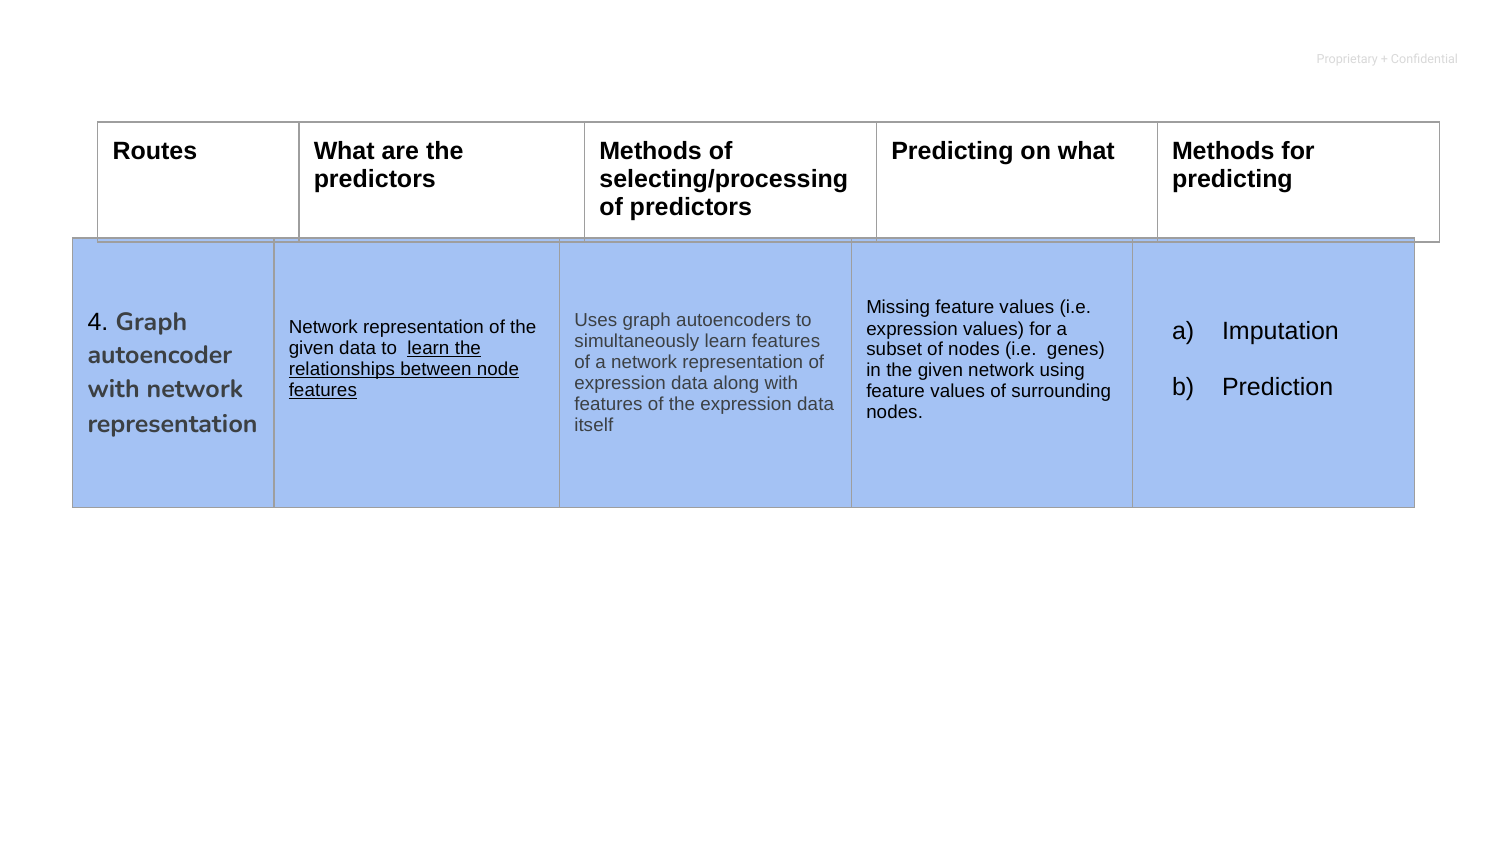

| Routes | What are the predictors | Methods of selecting/processing of predictors | Predicting on what | Methods for predicting |
| --- | --- | --- | --- | --- |
| 4. Graph autoencoder with network representation | Network representation of the given data to learn the relationships between node features | Uses graph autoencoders to simultaneously learn features of a network representation of expression data along with features of the expression data itself | Missing feature values (i.e. expression values) for a subset of nodes (i.e. genes) in the given network using feature values of surrounding nodes. | Imputation Prediction |
| --- | --- | --- | --- | --- |